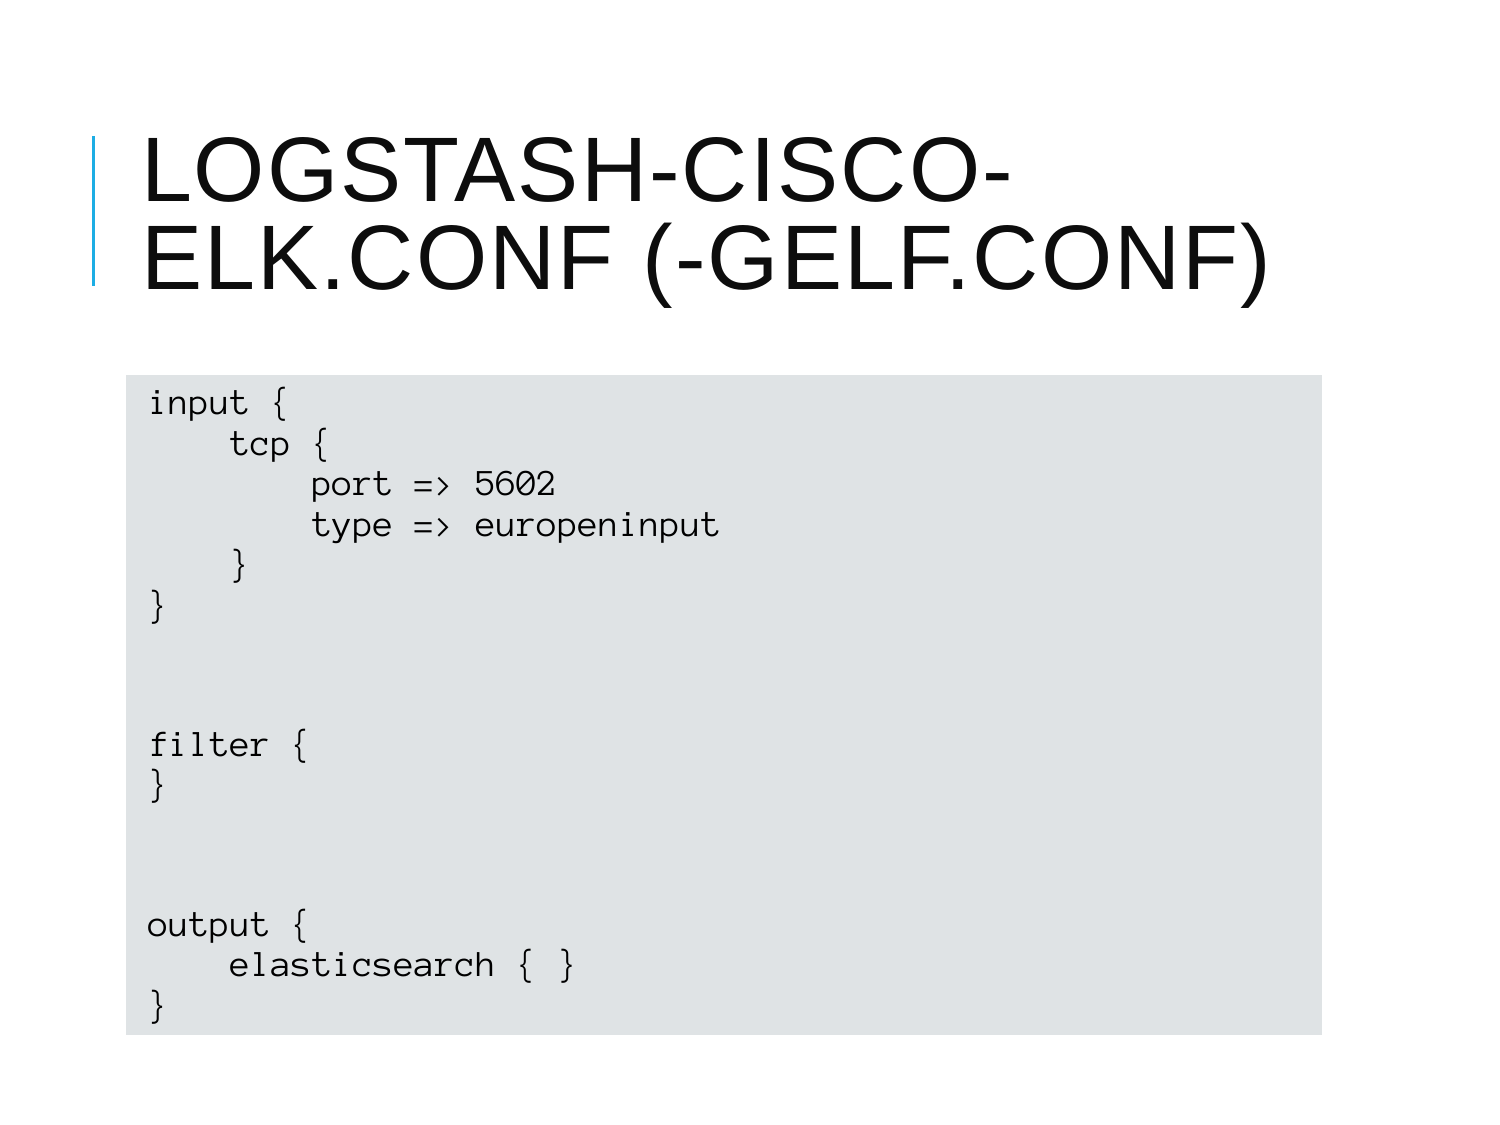

# Logstash-cisco-elk.conf (-gelf.conf)
input {
    tcp {
        port => 5602
        type => europeninput
    }
}

filter {
}

output {
    elasticsearch { }
}